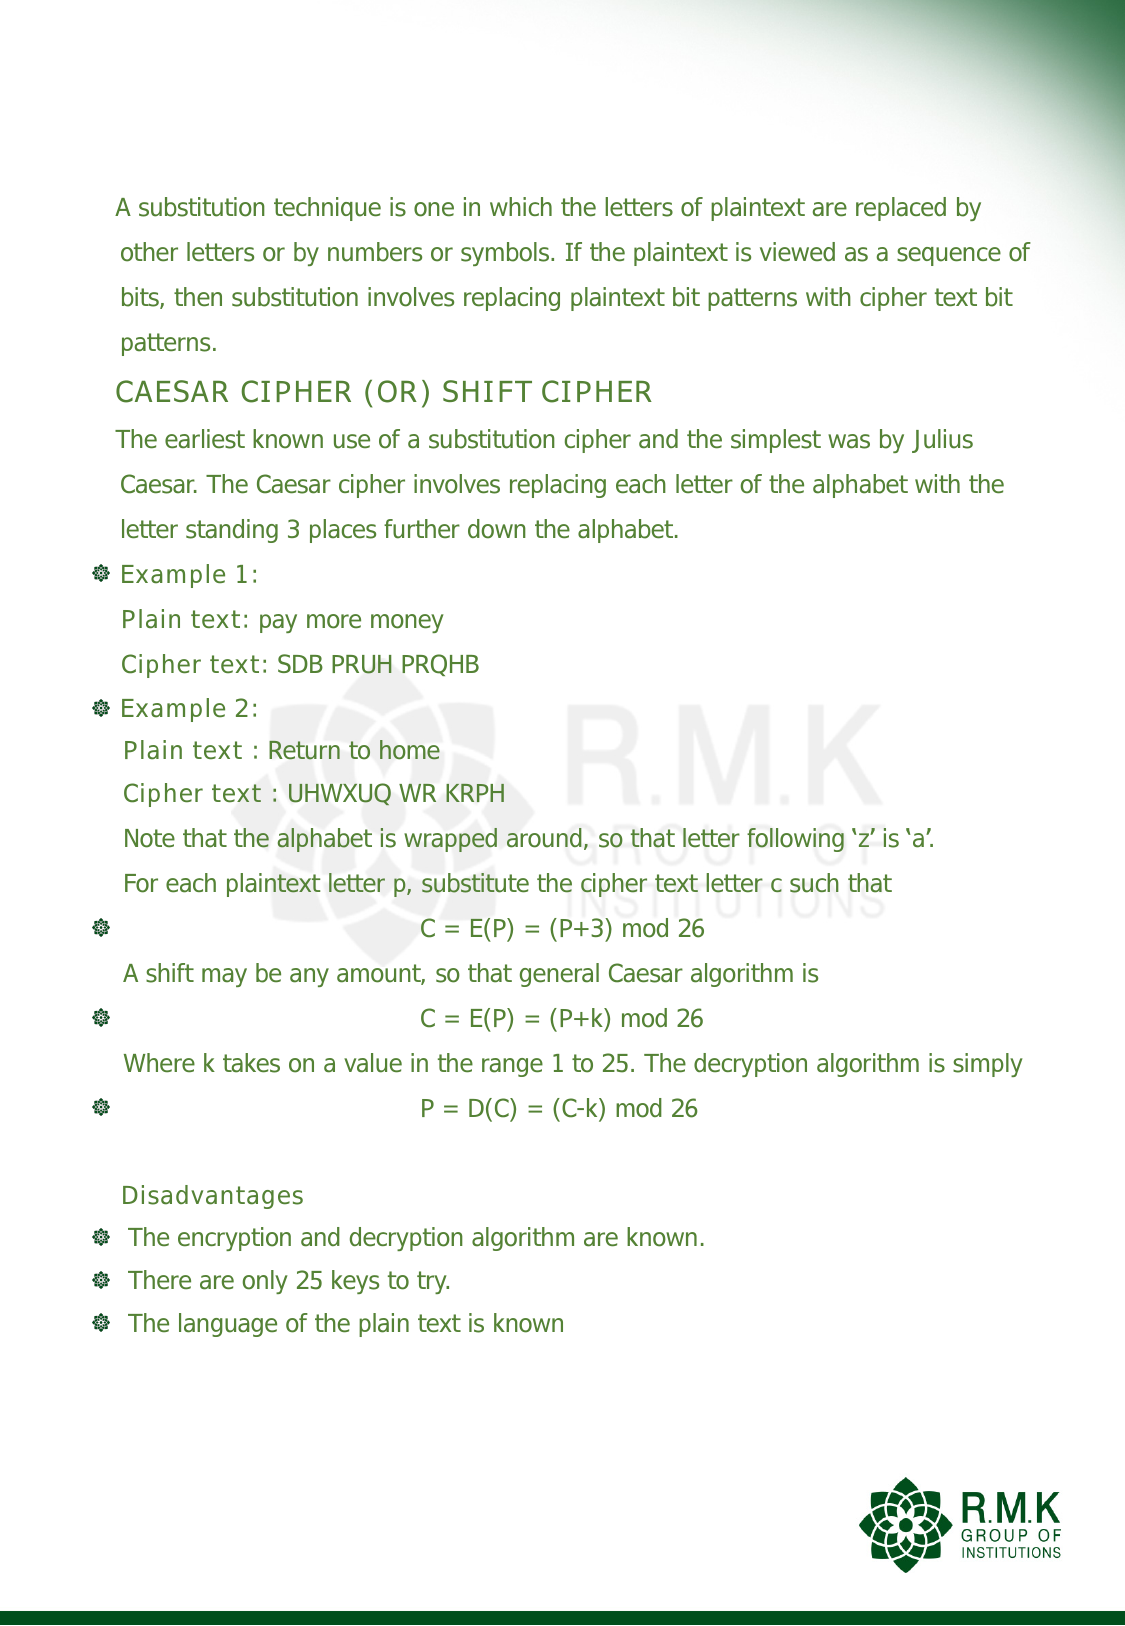

#
   A substitution technique is one in which the letters of plaintext are replaced by other letters or by numbers or symbols. If the plaintext is viewed as a sequence of bits, then substitution involves replacing plaintext bit patterns with cipher text bit patterns.
   Caesar cipher (or) Shift cipher
   The earliest known use of a substitution cipher and the simplest was by Julius Caesar. The Caesar cipher involves replacing each letter of the alphabet with the letter standing 3 places further down the alphabet.
Example 1:
    Plain text: pay more money
    Cipher text: SDB PRUH PRQHB
Example 2:
    Plain text : Return to home
    Cipher text : UHWXUQ WR KRPH
    Note that the alphabet is wrapped around, so that letter following ‘z’ is ‘a’.
    For each plaintext letter p, substitute the cipher text letter c such that
		C = E(P) = (P+3) mod 26
    A shift may be any amount, so that general Caesar algorithm is
		C = E(P) = (P+k) mod 26
    Where k takes on a value in the range 1 to 25. The decryption algorithm is simply
		P = D(C) = (C-k) mod 26

    Disadvantages
 The encryption and decryption algorithm are known.
 There are only 25 keys to try.
 The language of the plain text is known